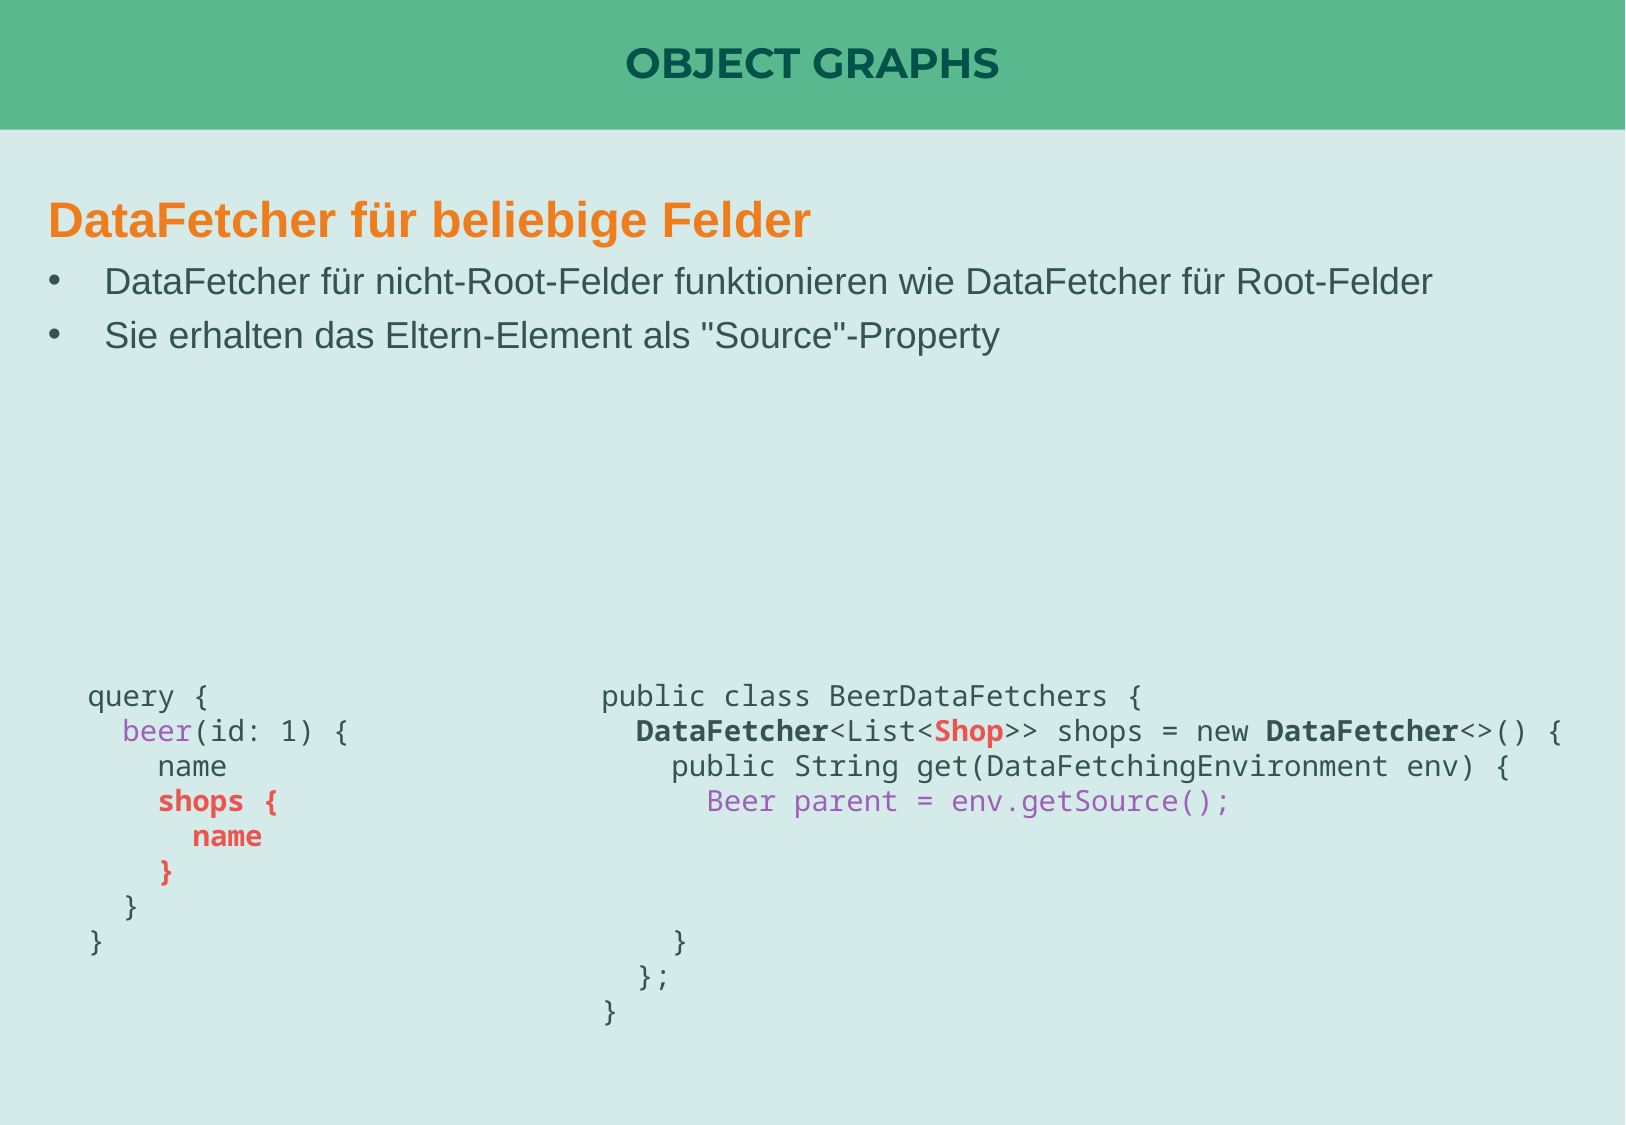

# Object GraphS
DataFetcher für beliebige Felder
DataFetcher für nicht-Root-Felder funktionieren wie DataFetcher für Root-Felder
Sie erhalten das Eltern-Element als "Source"-Property
query {
  beer(id: 1) {
    name
    shops {
      name
    }
  }
}
public class BeerDataFetchers {
  DataFetcher<List<Shop>> shops = new DataFetcher<>() {
    public String get(DataFetchingEnvironment env) {
      Beer parent = env.getSource();

    }
  };
}